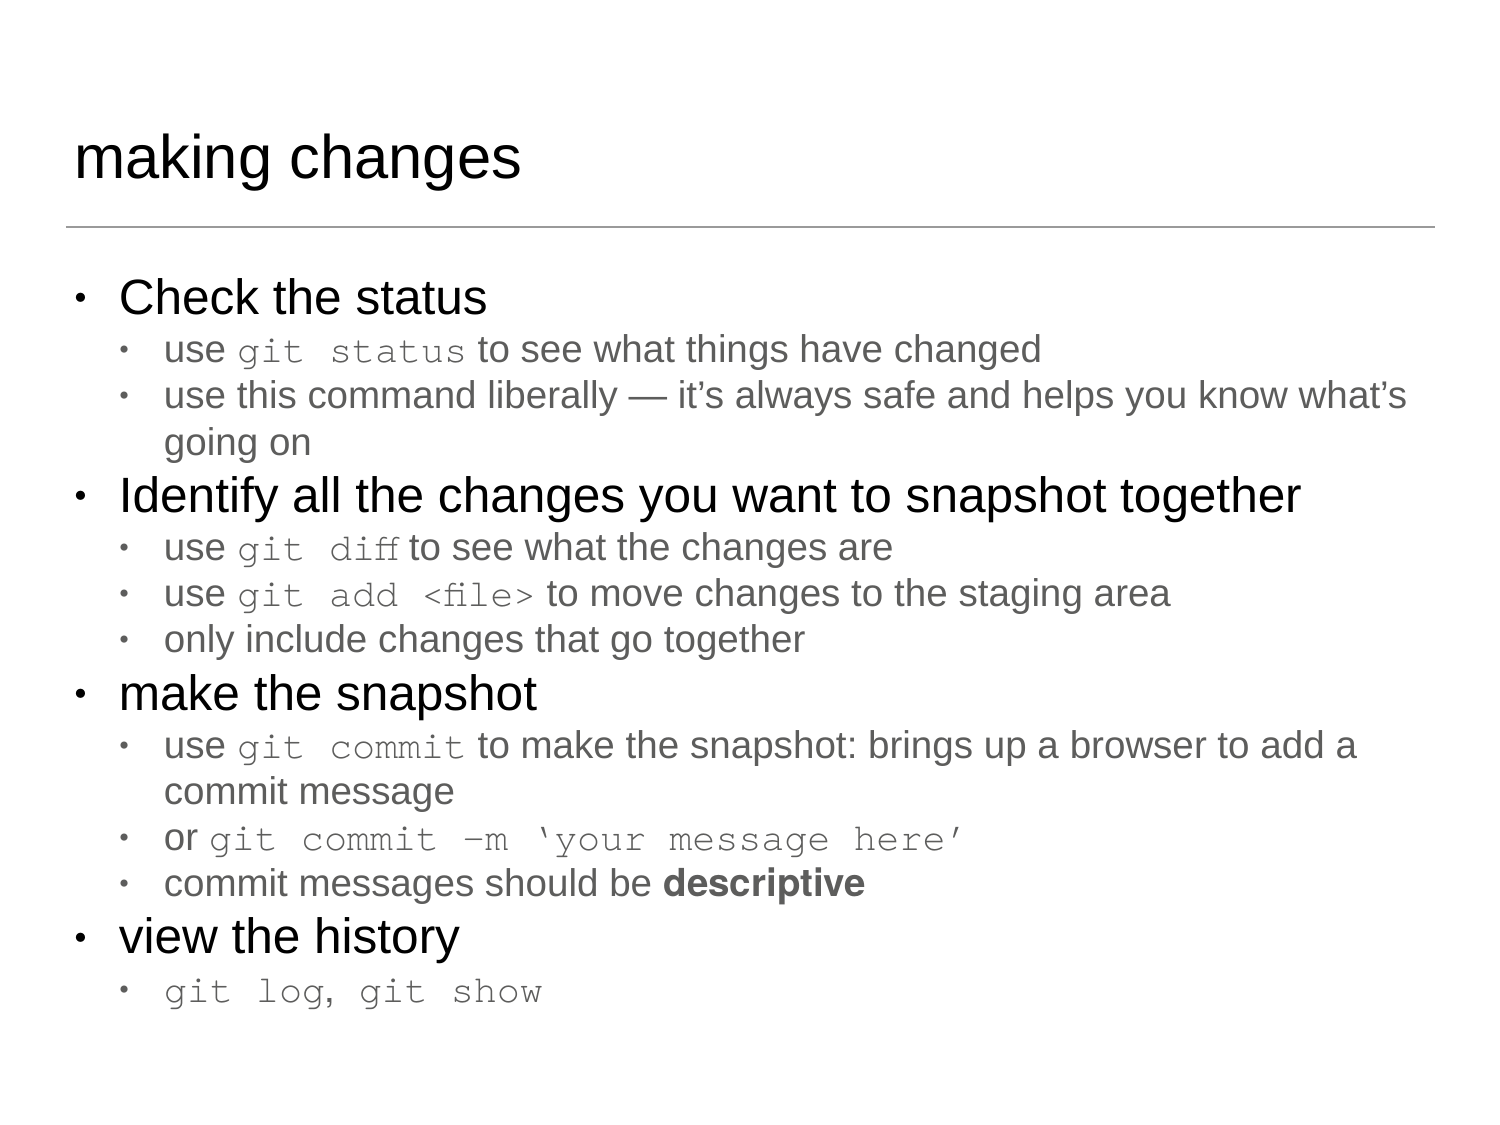

# making changes
Check the status
use git status to see what things have changed
use this command liberally — it’s always safe and helps you know what’s going on
Identify all the changes you want to snapshot together
use git diff to see what the changes are
use git add <file> to move changes to the staging area
only include changes that go together
make the snapshot
use git commit to make the snapshot: brings up a browser to add a commit message
or git commit -m ‘your message here’
commit messages should be descriptive
view the history
git log, git show